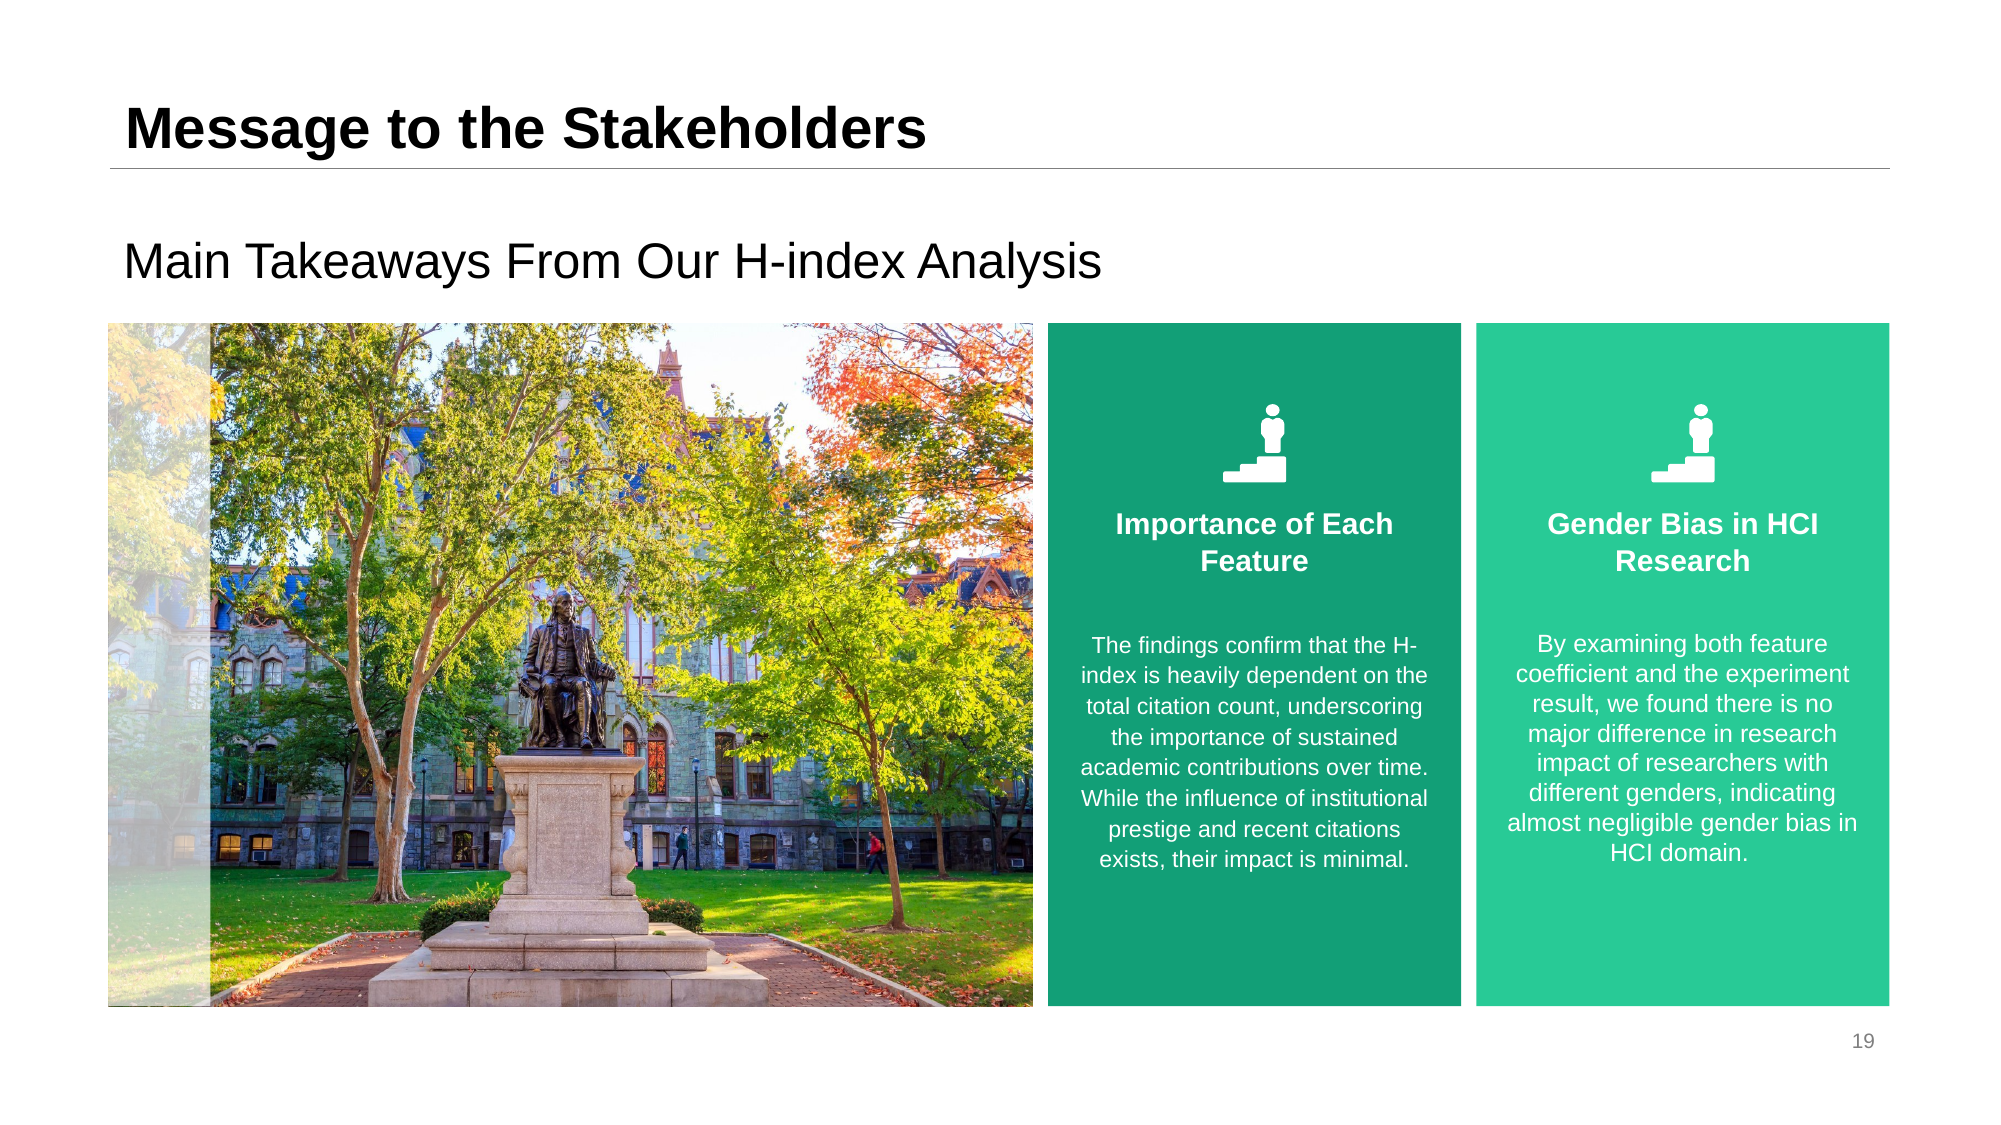

# Message to the Stakeholders
Main Takeaways From Our H-index Analysis

Importance of Each Feature
The findings confirm that the H-index is heavily dependent on the total citation count, underscoring the importance of sustained academic contributions over time. While the influence of institutional prestige and recent citations exists, their impact is minimal.

Gender Bias in HCI
Research
By examining both feature coefficient and the experiment result, we found there is no major difference in research impact of researchers with different genders, indicating almost negligible gender bias in HCI domain.
19